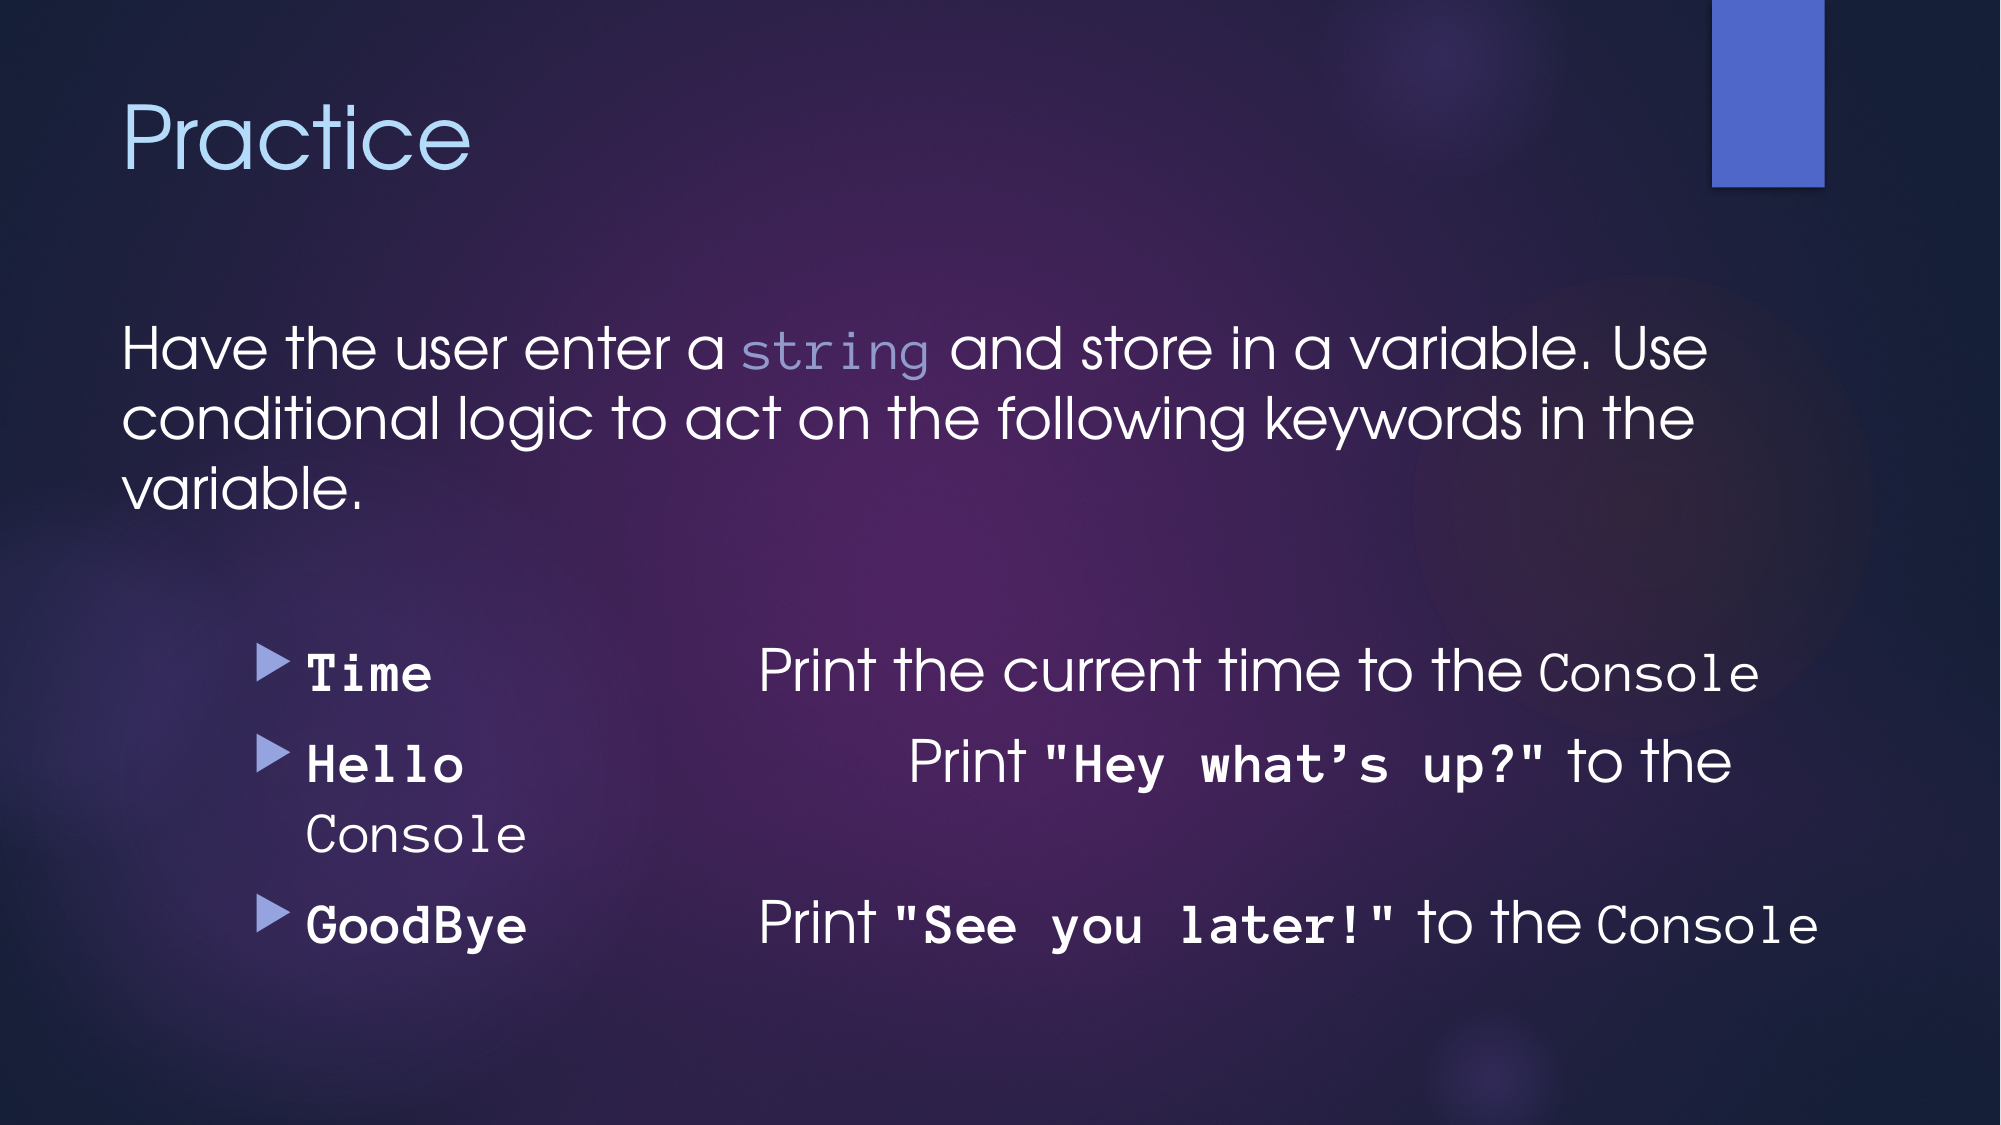

# Practice
Have the user enter a string and store in a variable. Use conditional logic to act on the following keywords in the variable.

Time			Print the current time to the Console
Hello			Print "Hey what’s up?" to the Console
GoodBye		Print "See you later!" to the Console